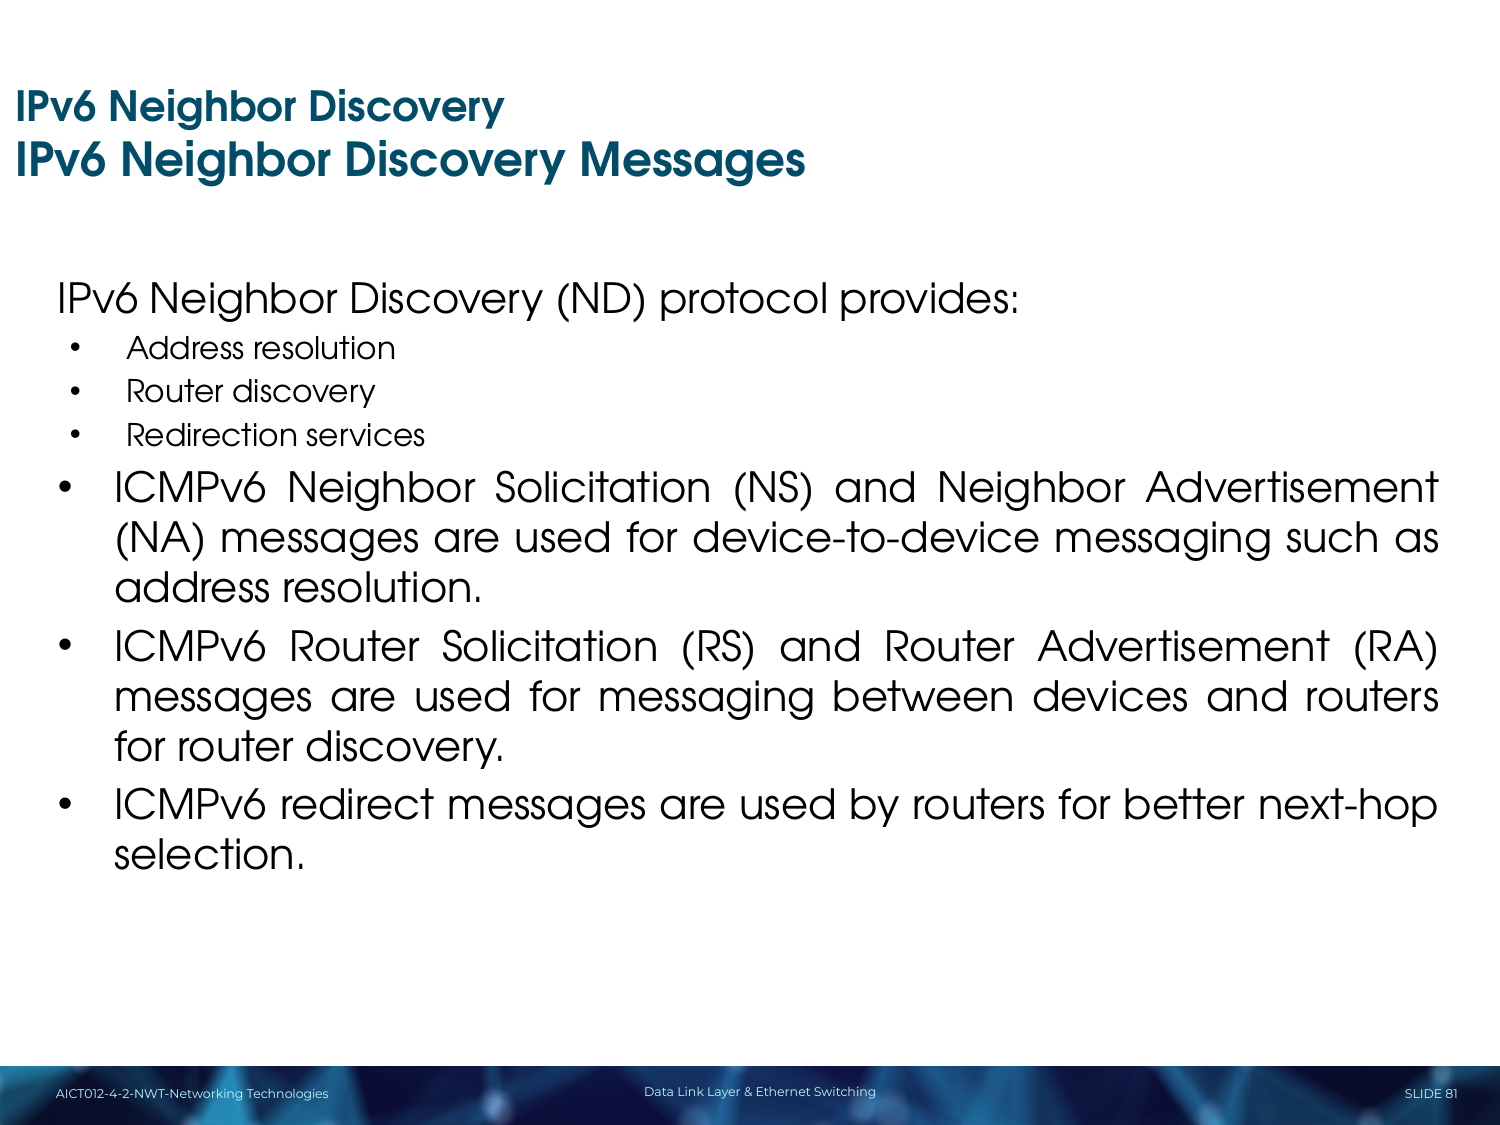

# IPv6 Neighbor Discovery IPv6 Neighbor Discovery Messages
IPv6 Neighbor Discovery (ND) protocol provides:
Address resolution
Router discovery
Redirection services
ICMPv6 Neighbor Solicitation (NS) and Neighbor Advertisement (NA) messages are used for device-to-device messaging such as address resolution.
ICMPv6 Router Solicitation (RS) and Router Advertisement (RA) messages are used for messaging between devices and routers for router discovery.
ICMPv6 redirect messages are used by routers for better next-hop selection.